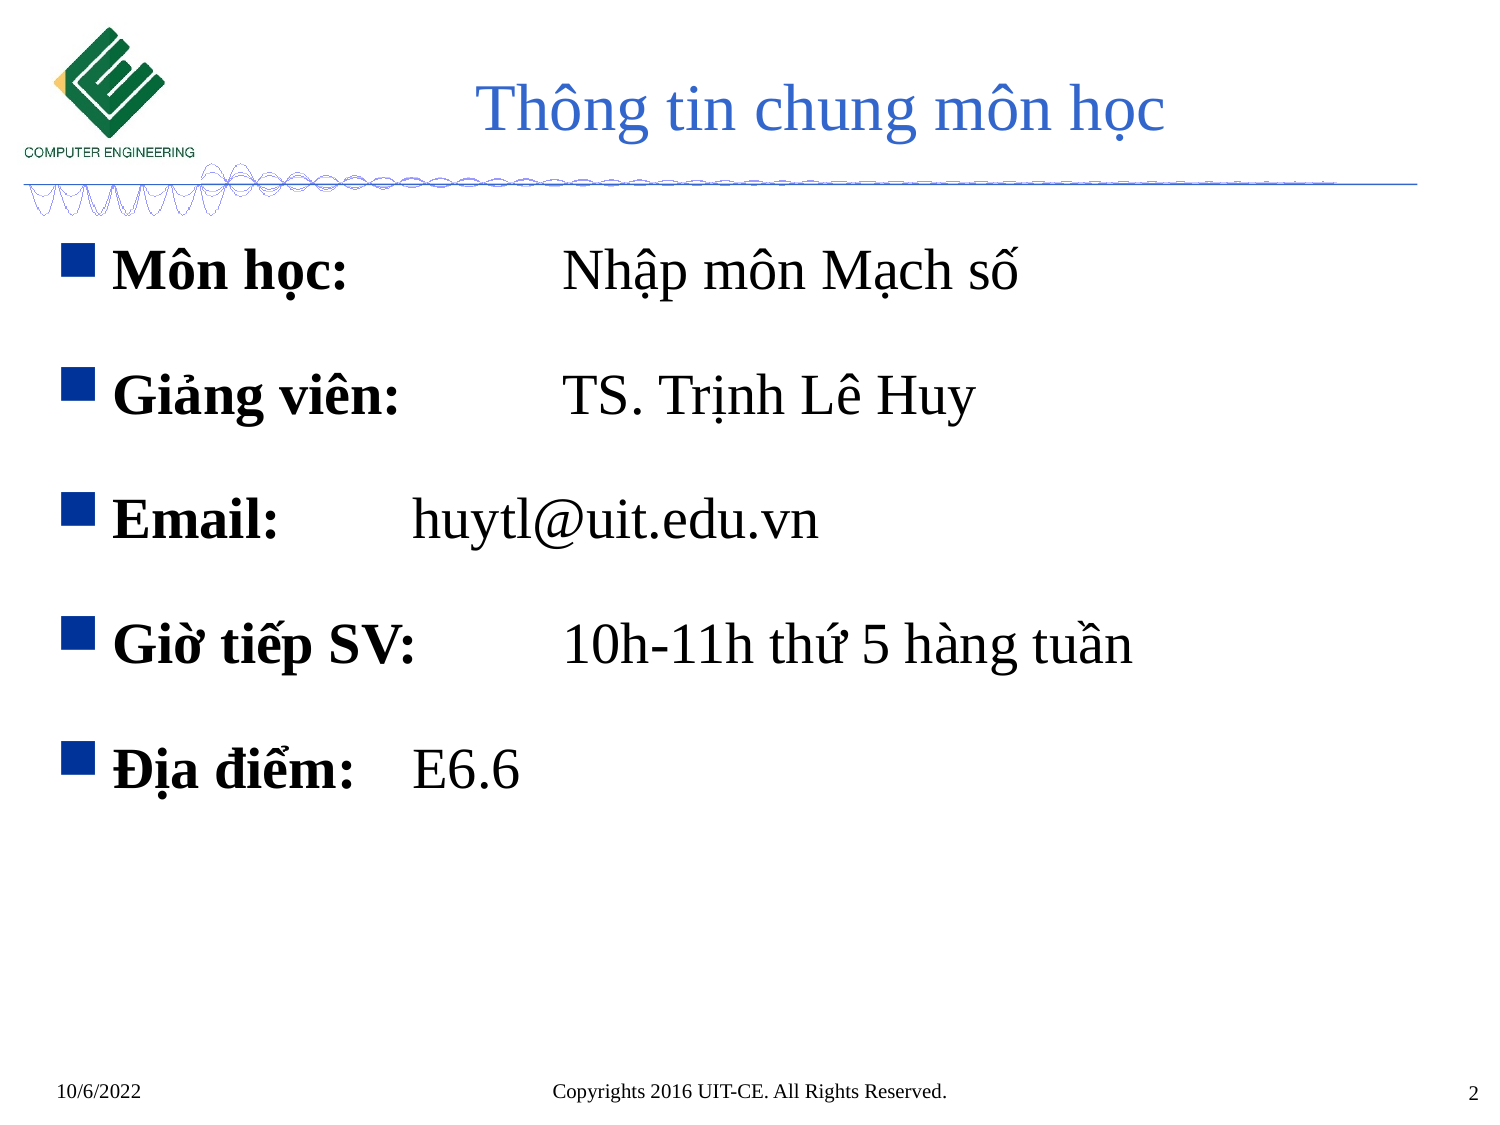

# Thông tin chung môn học
Môn học:     	Nhập môn Mạch số
Giảng viên:   	TS. Trịnh Lê Huy
Email:      	huytl@uit.edu.vn
Giờ tiếp SV: 	10h-11h thứ 5 hàng tuần
Địa điểm: 	E6.6
Copyrights 2016 UIT-CE. All Rights Reserved.
10/6/2022
2